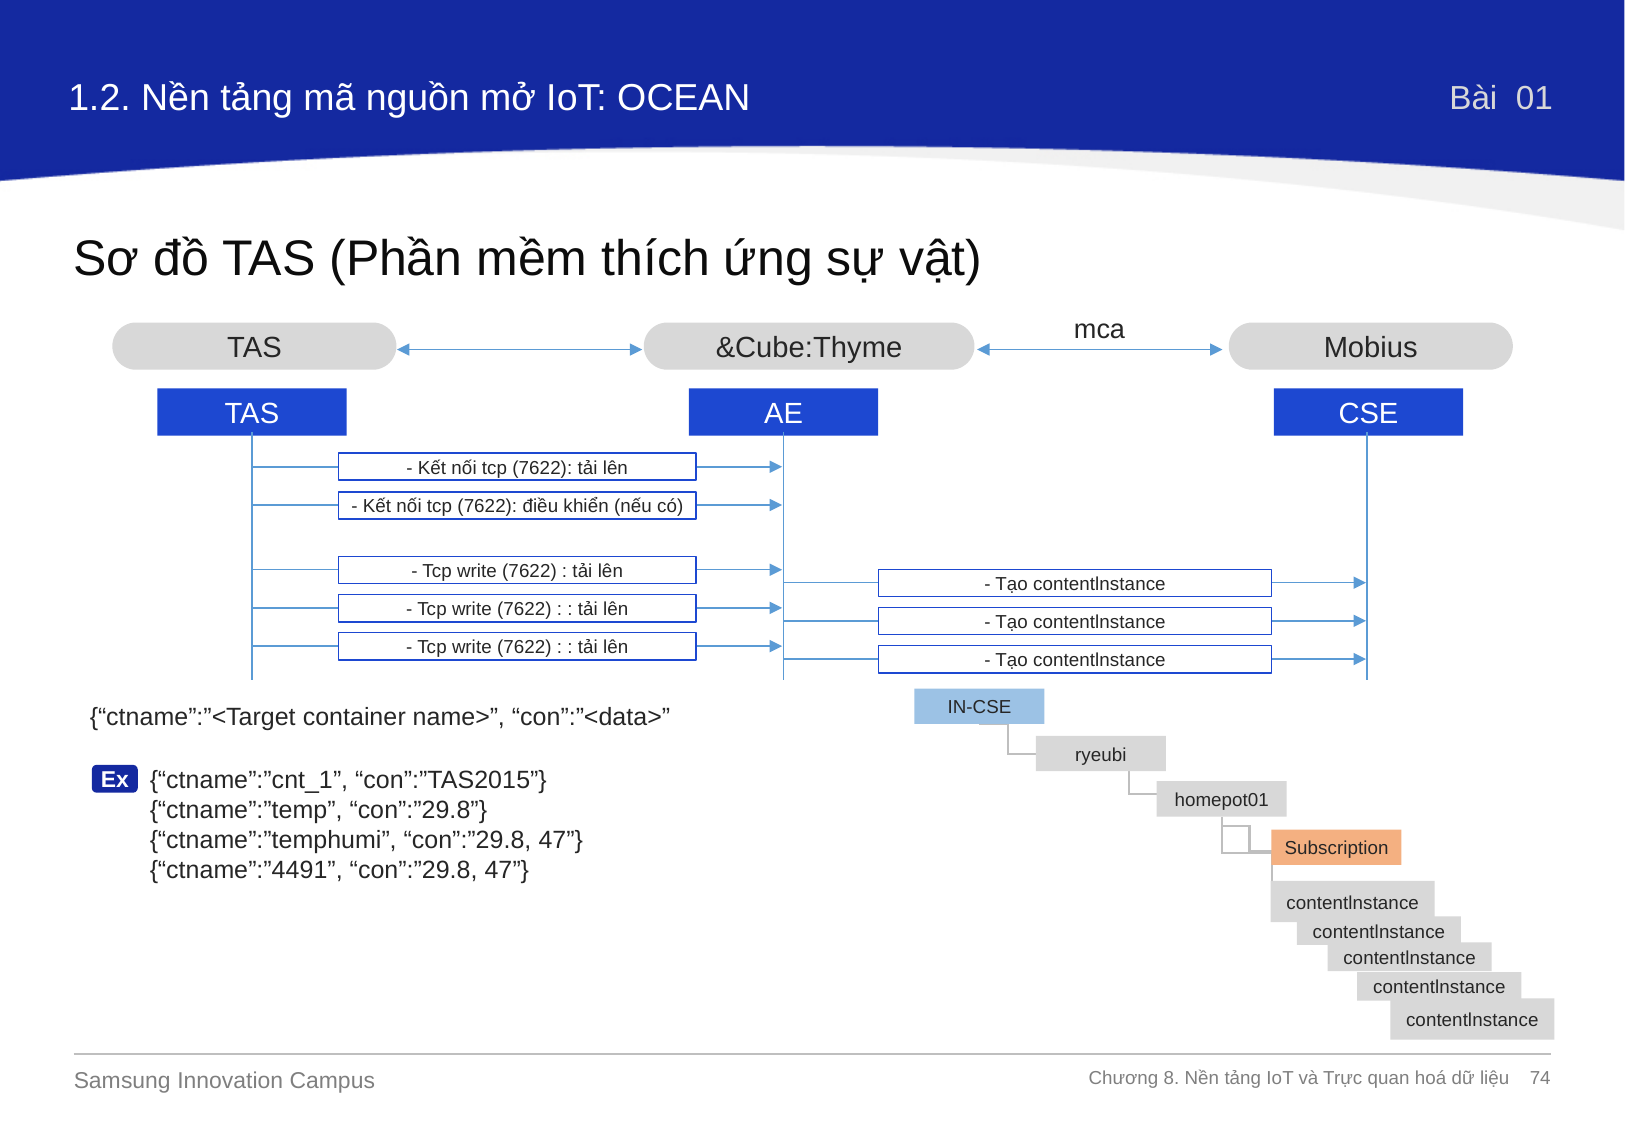

1.2. Nền tảng mã nguồn mở IoT: OCEAN
Bài  01
Sơ đồ TAS (Phần mềm thích ứng sự vật)
mca
TAS
&Cube:Thyme
Mobius
TAS
AE
CSE
- Kết nối tcp (7622): tải lên
- Kết nối tcp (7622): điều khiển (nếu có)
- Tcp write (7622) : tải lên
- Tcp write (7622) : : tải lên
- Tcp write (7622) : : tải lên
- Tạo contentlnstance
- Tạo contentlnstance
- Tạo contentlnstance
IN-CSE
ryeubi
homepot01
Subscription
contentlnstance
contentlnstance
contentlnstance
contentlnstance
contentlnstance
{“ctname”:”<Target container name>”, “con”:”<data>”
{“ctname”:”cnt_1”, “con”:”TAS2015”}
{“ctname”:”temp”, “con”:”29.8”}
{“ctname”:”temphumi”, “con”:”29.8, 47”}
{“ctname”:”4491”, “con”:”29.8, 47”}
Ex